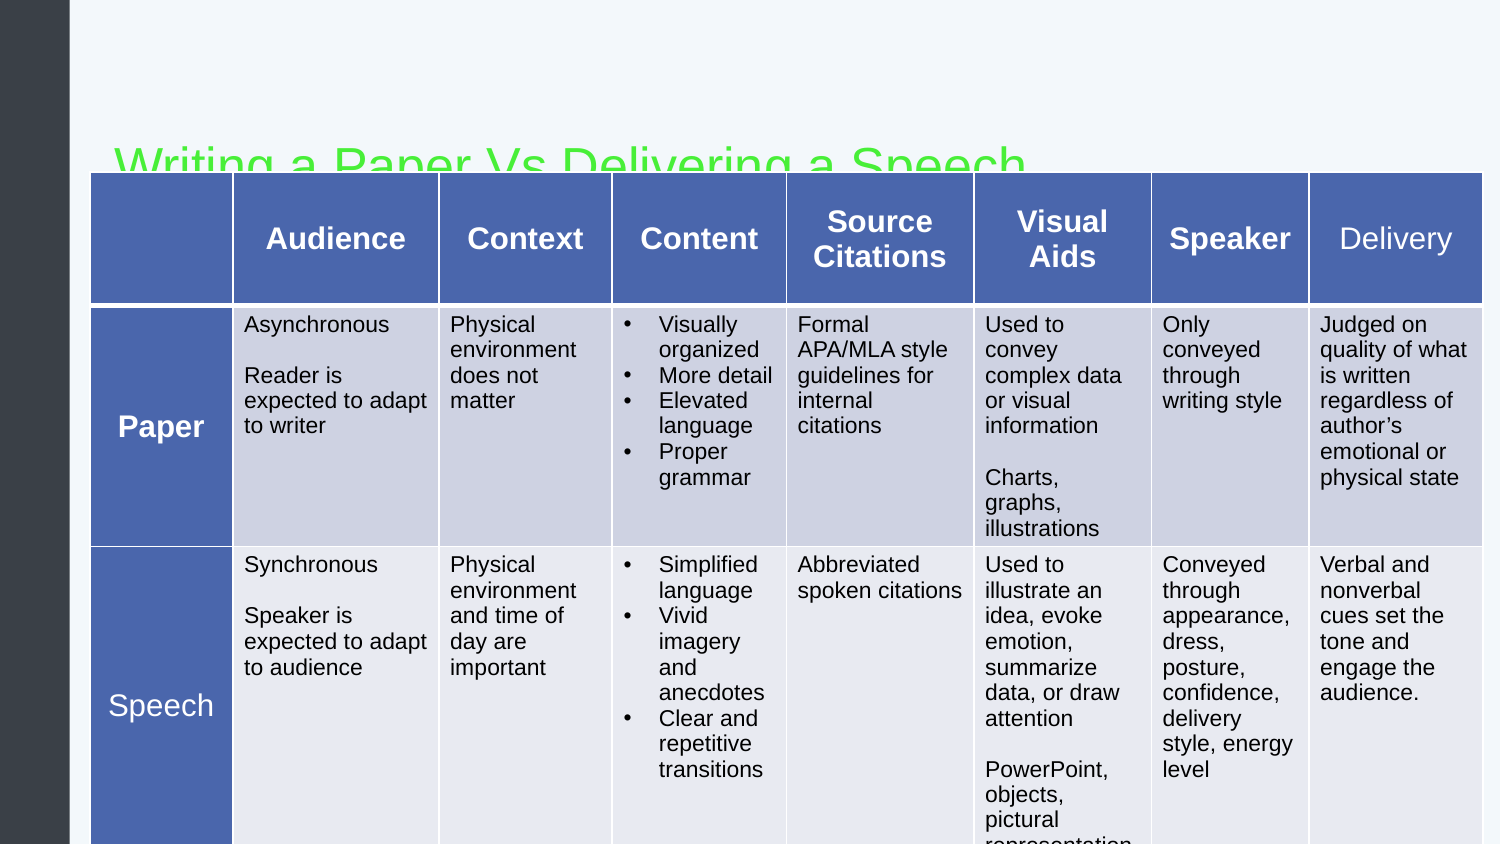

# Writing a Paper Vs Delivering a Speech
|  | Audience | Context | Content | Source Citations | Visual Aids | Speaker | Delivery |
| --- | --- | --- | --- | --- | --- | --- | --- |
| Paper | Asynchronous Reader is expected to adapt to writer | Physical environment does not matter | Visually organized More detail Elevated language Proper grammar | Formal APA/MLA style guidelines for internal citations | Used to convey complex data or visual information Charts, graphs, illustrations | Only conveyed through writing style | Judged on quality of what is written regardless of author’s emotional or physical state |
| Speech | Synchronous Speaker is expected to adapt to audience | Physical environment and time of day are important | Simplified language Vivid imagery and anecdotes Clear and repetitive transitions | Abbreviated spoken citations | Used to illustrate an idea, evoke emotion, summarize data, or draw attention PowerPoint, objects, pictural representation | Conveyed through appearance, dress, posture, confidence, delivery style, energy level | Verbal and nonverbal cues set the tone and engage the audience. |